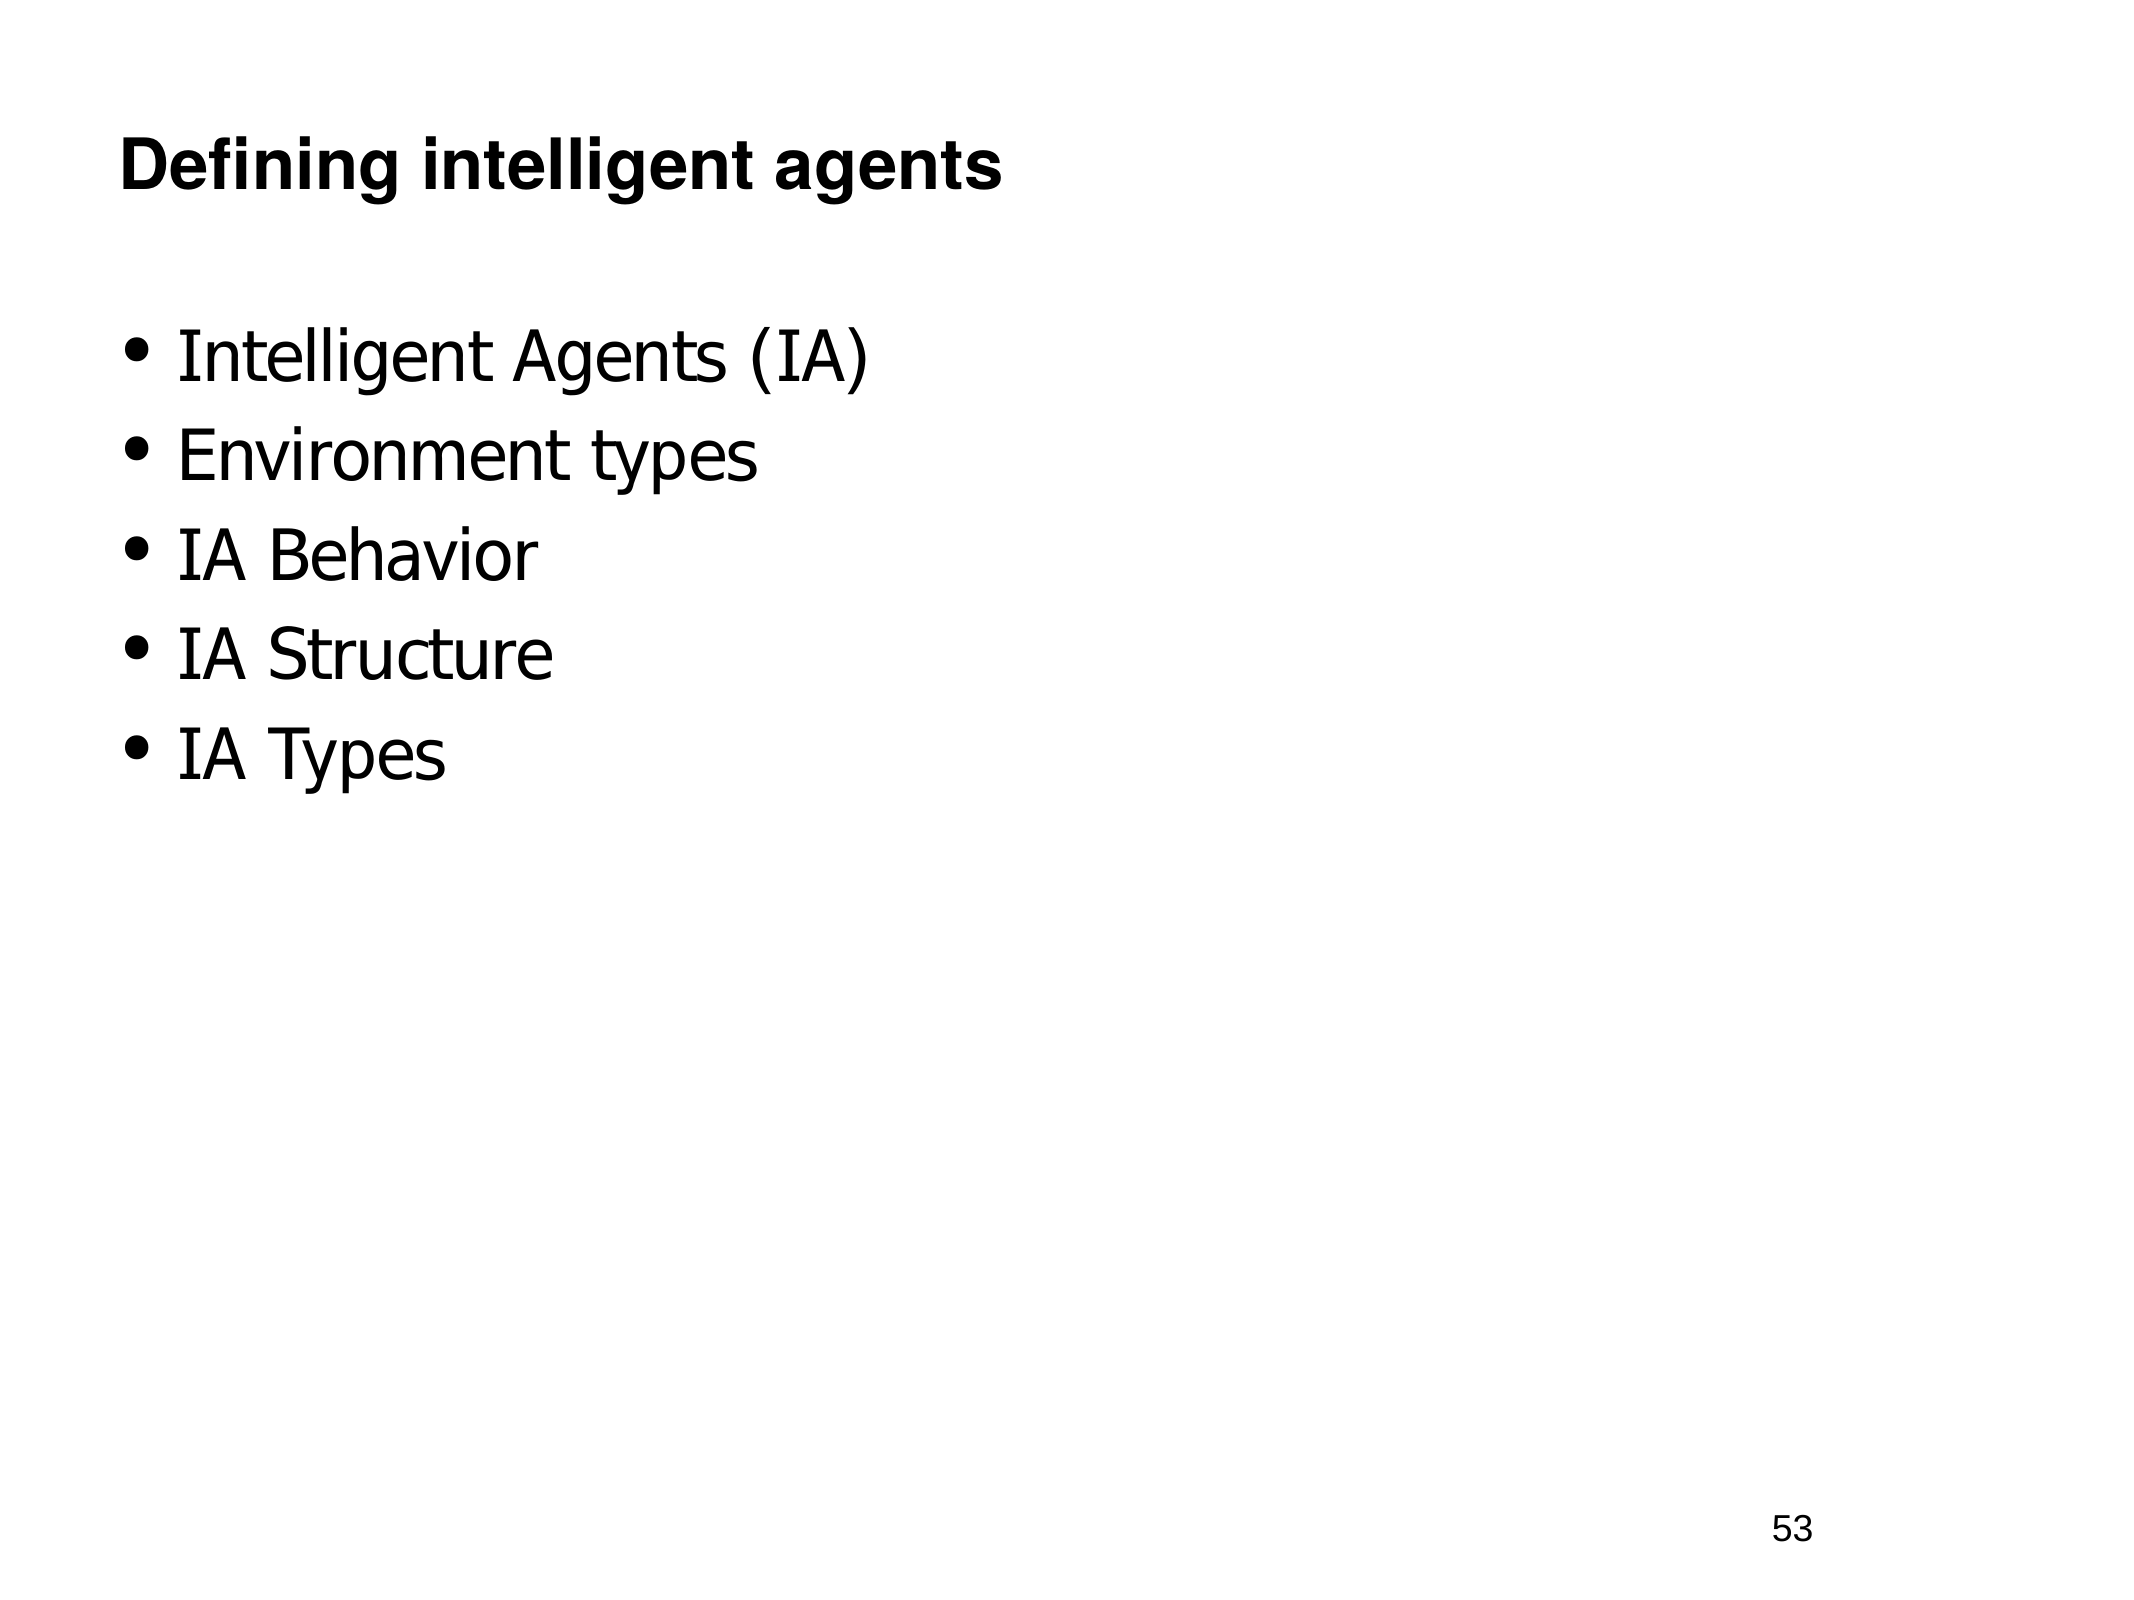

# Defining intelligent agents
Intelligent Agents (IA)
Environment types
IA Behavior
IA Structure
IA Types
53